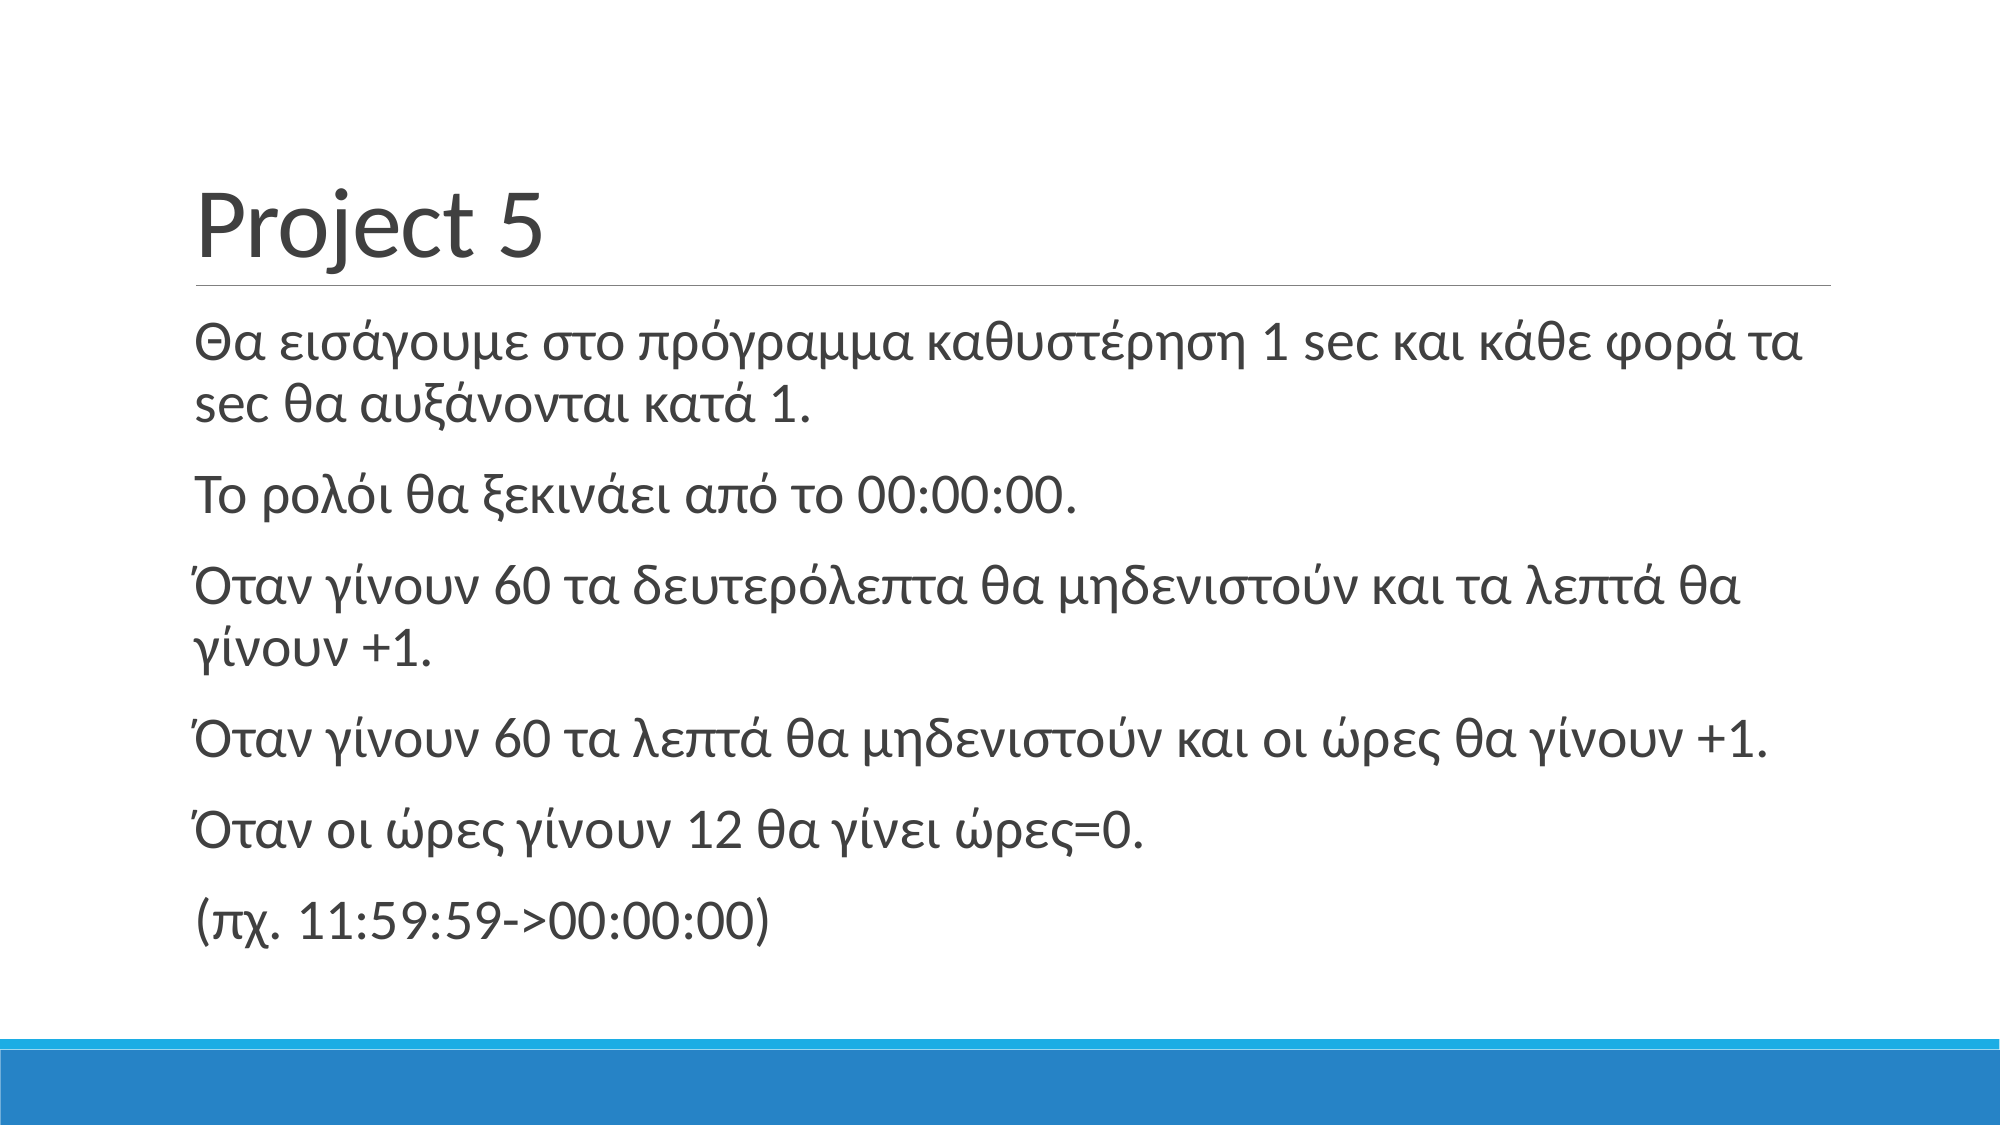

# Project 5
Θα εισάγουμε στο πρόγραμμα καθυστέρηση 1 sec και κάθε φορά τα sec θα αυξάνονται κατά 1.
To ρολόι θα ξεκινάει από το 00:00:00.
Όταν γίνουν 60 τα δευτερόλεπτα θα μηδενιστούν και τα λεπτά θα γίνουν +1.
Όταν γίνουν 60 τα λεπτά θα μηδενιστούν και οι ώρες θα γίνουν +1.
Όταν οι ώρες γίνουν 12 θα γίνει ώρες=0.
(πχ. 11:59:59->00:00:00)